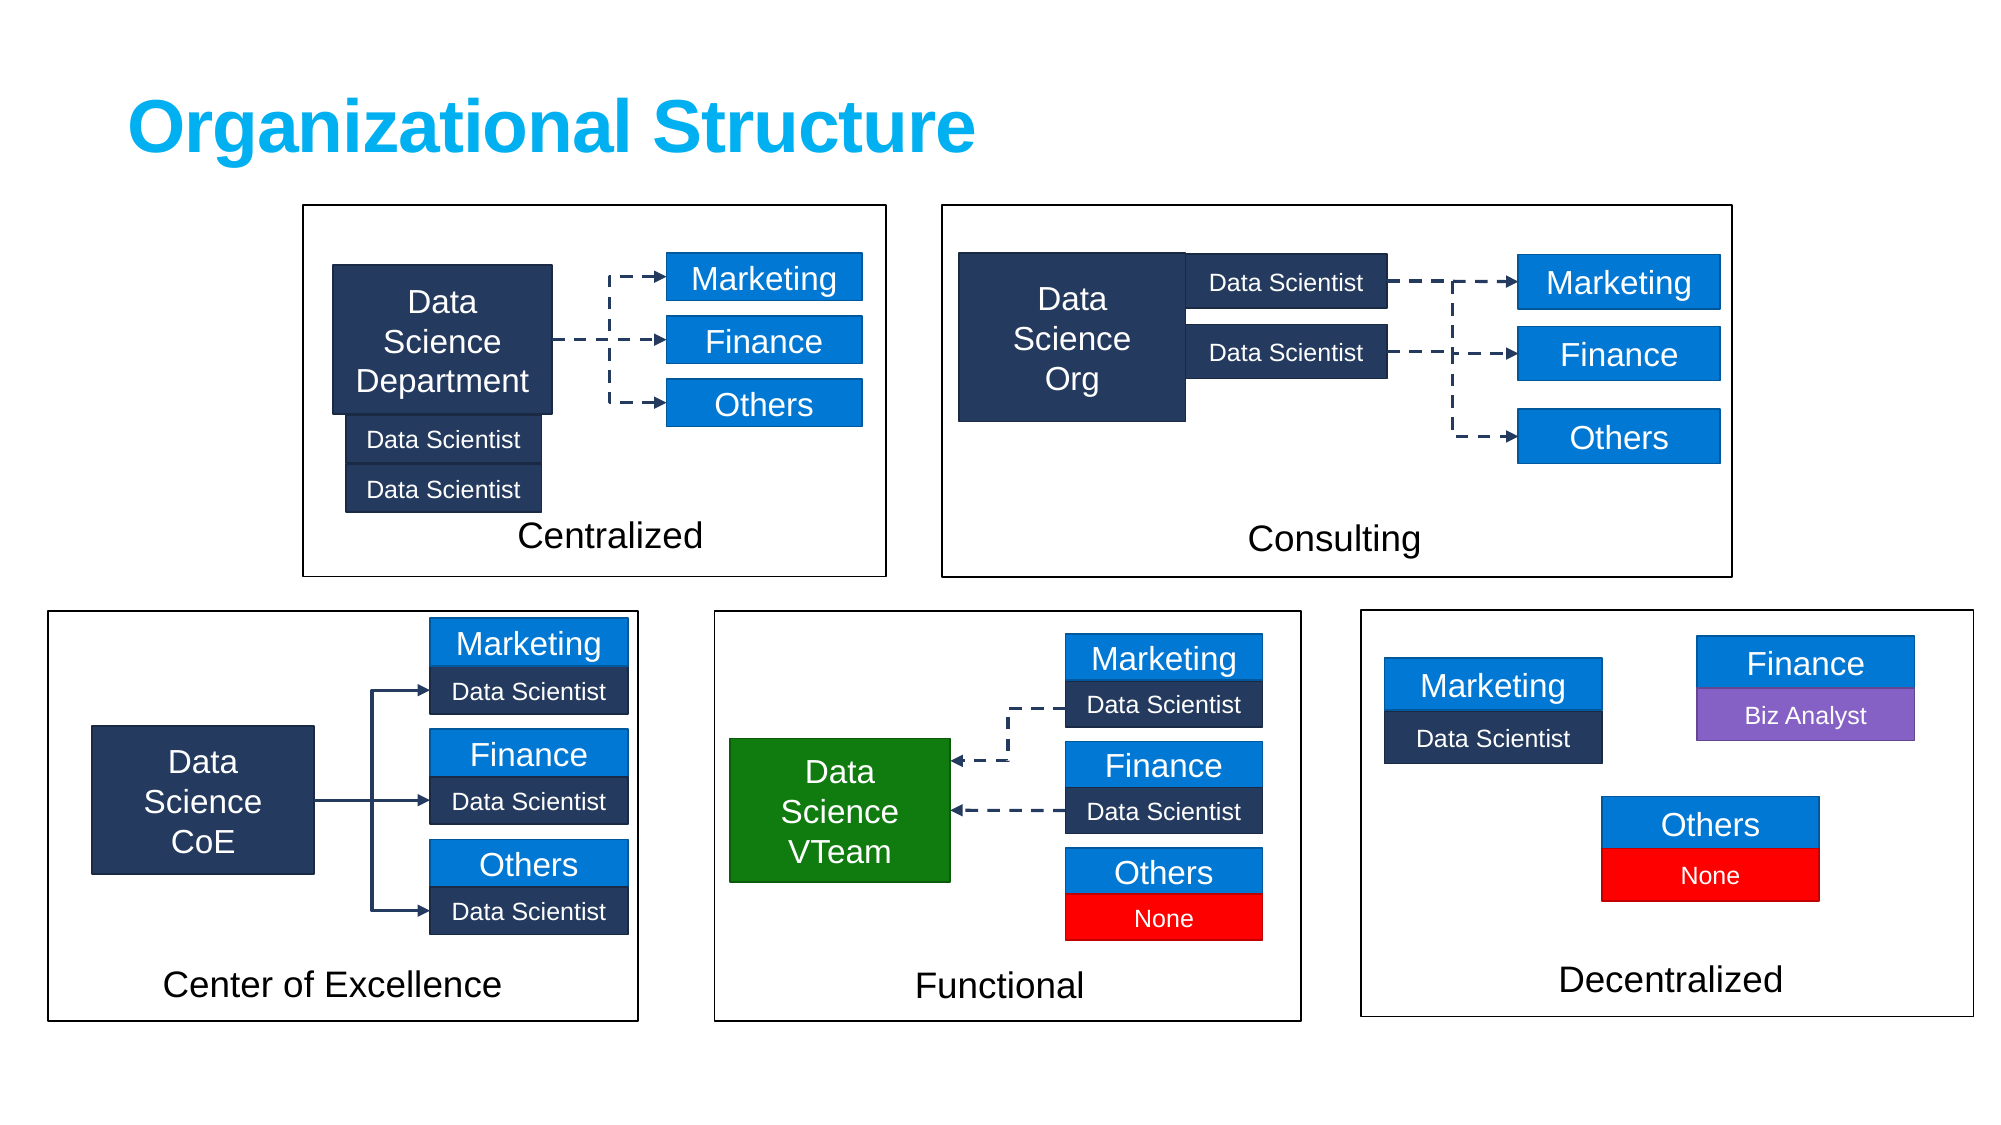

Organizational Structure

Data Science
Org
Data Scientist
Marketing
Data Scientist
Finance
Others
Consulting

Marketing
Data Science
Department
Finance
Others
Data Scientist
Data Scientist
Centralized

Finance
Marketing
Biz Analyst
Data Scientist
Others
None
Decentralized

Marketing
Data Scientist
Data Science
VTeam
Finance
Data Scientist
Others
None
Functional

Marketing
Data Scientist
Data Science
CoE
Finance
Data Scientist
Others
Data Scientist
Center of Excellence